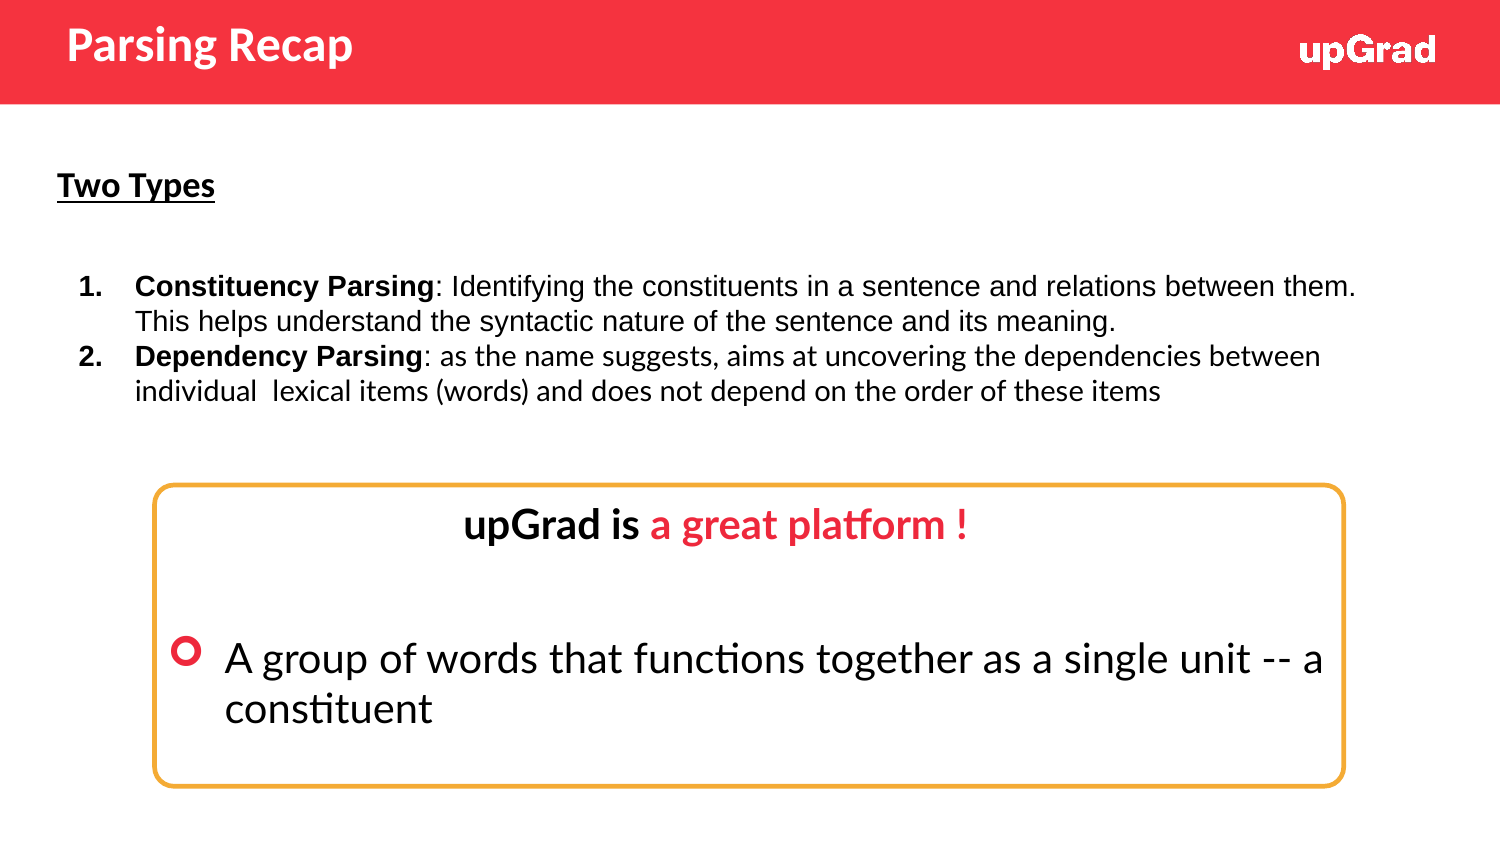

# Parsing Recap

Two Types
Constituency Parsing: Identifying the constituents in a sentence and relations between them. This helps understand the syntactic nature of the sentence and its meaning.
Dependency Parsing: as the name suggests, aims at uncovering the dependencies between individual  lexical items (words) and does not depend on the order of these items
What about thisupGrad is a great platform !

A group of words that functions together as a single unit -- a constituent